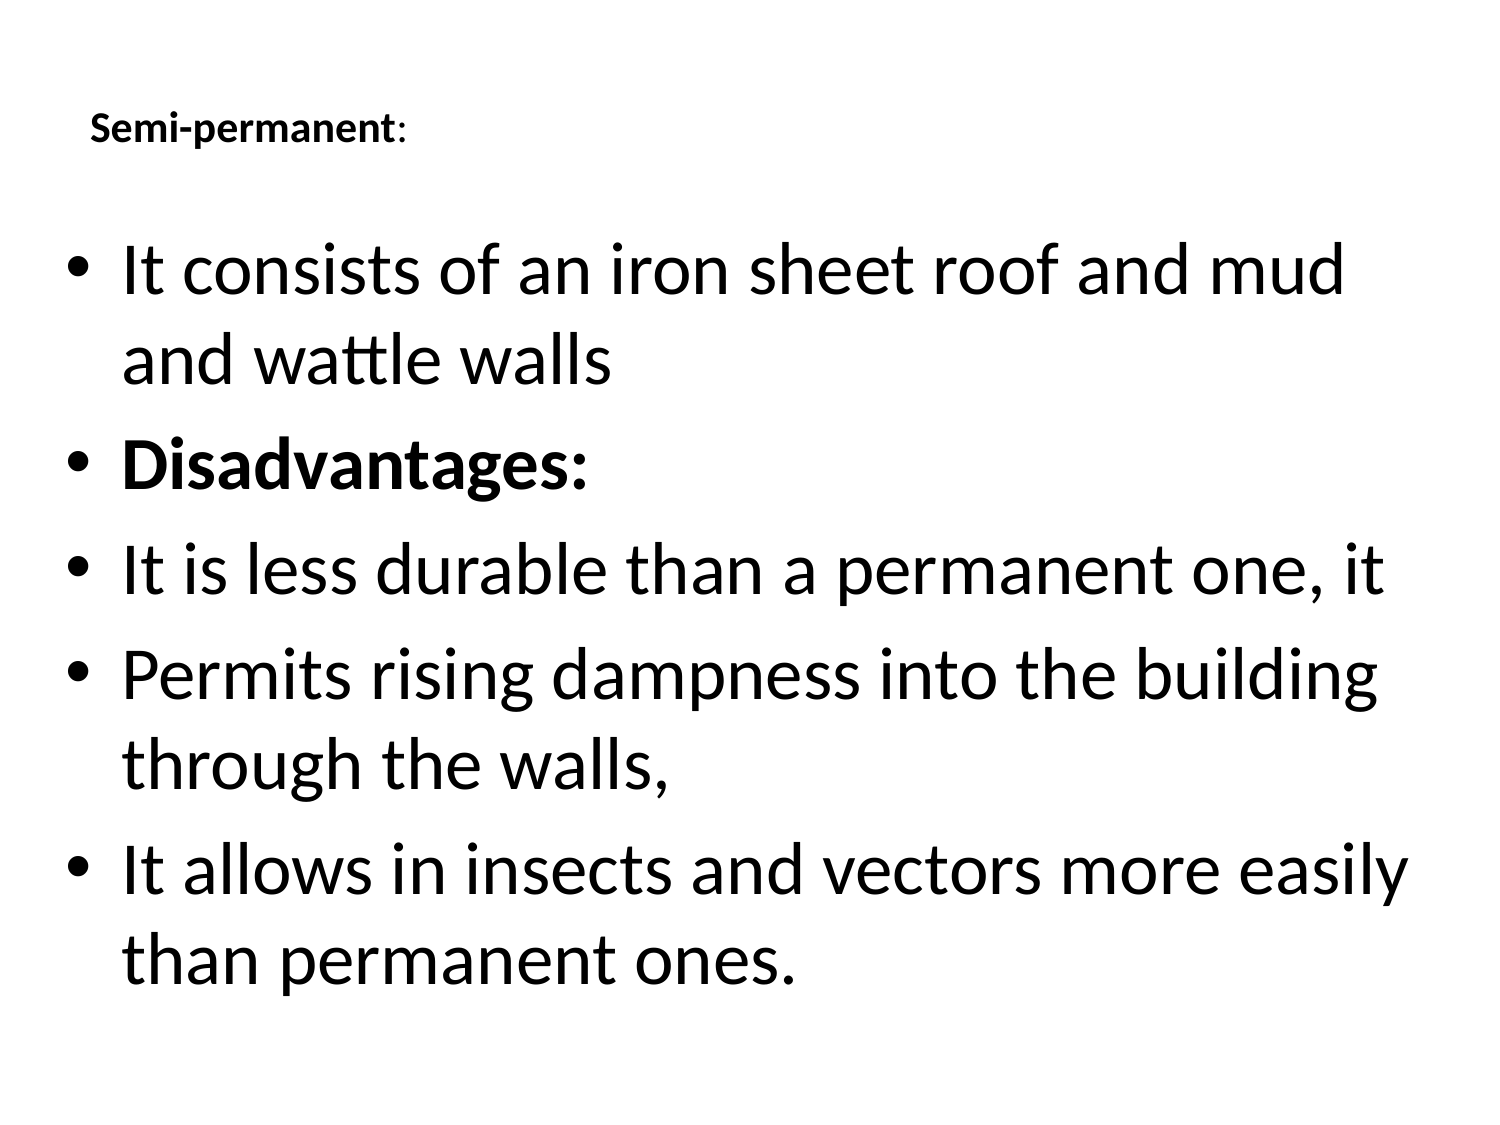

# Semi-permanent:
It consists of an iron sheet roof and mud and wattle walls
Disadvantages:
It is less durable than a permanent one, it
Permits rising dampness into the building through the walls,
It allows in insects and vectors more easily than permanent ones.